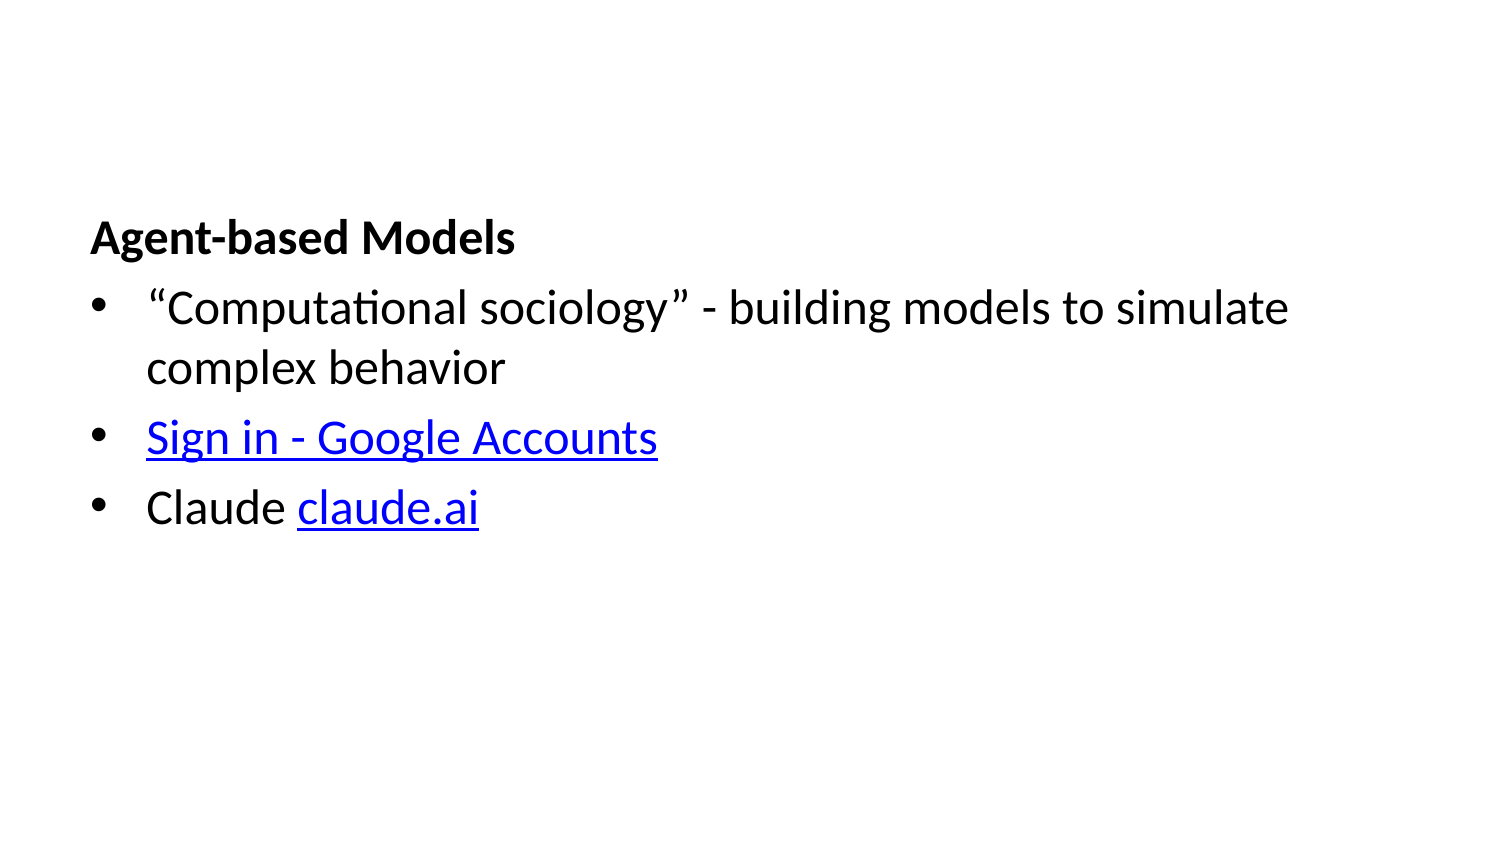

Agent-based Models
“Computational sociology” - building models to simulate complex behavior
Sign in - Google Accounts
Claude claude.ai